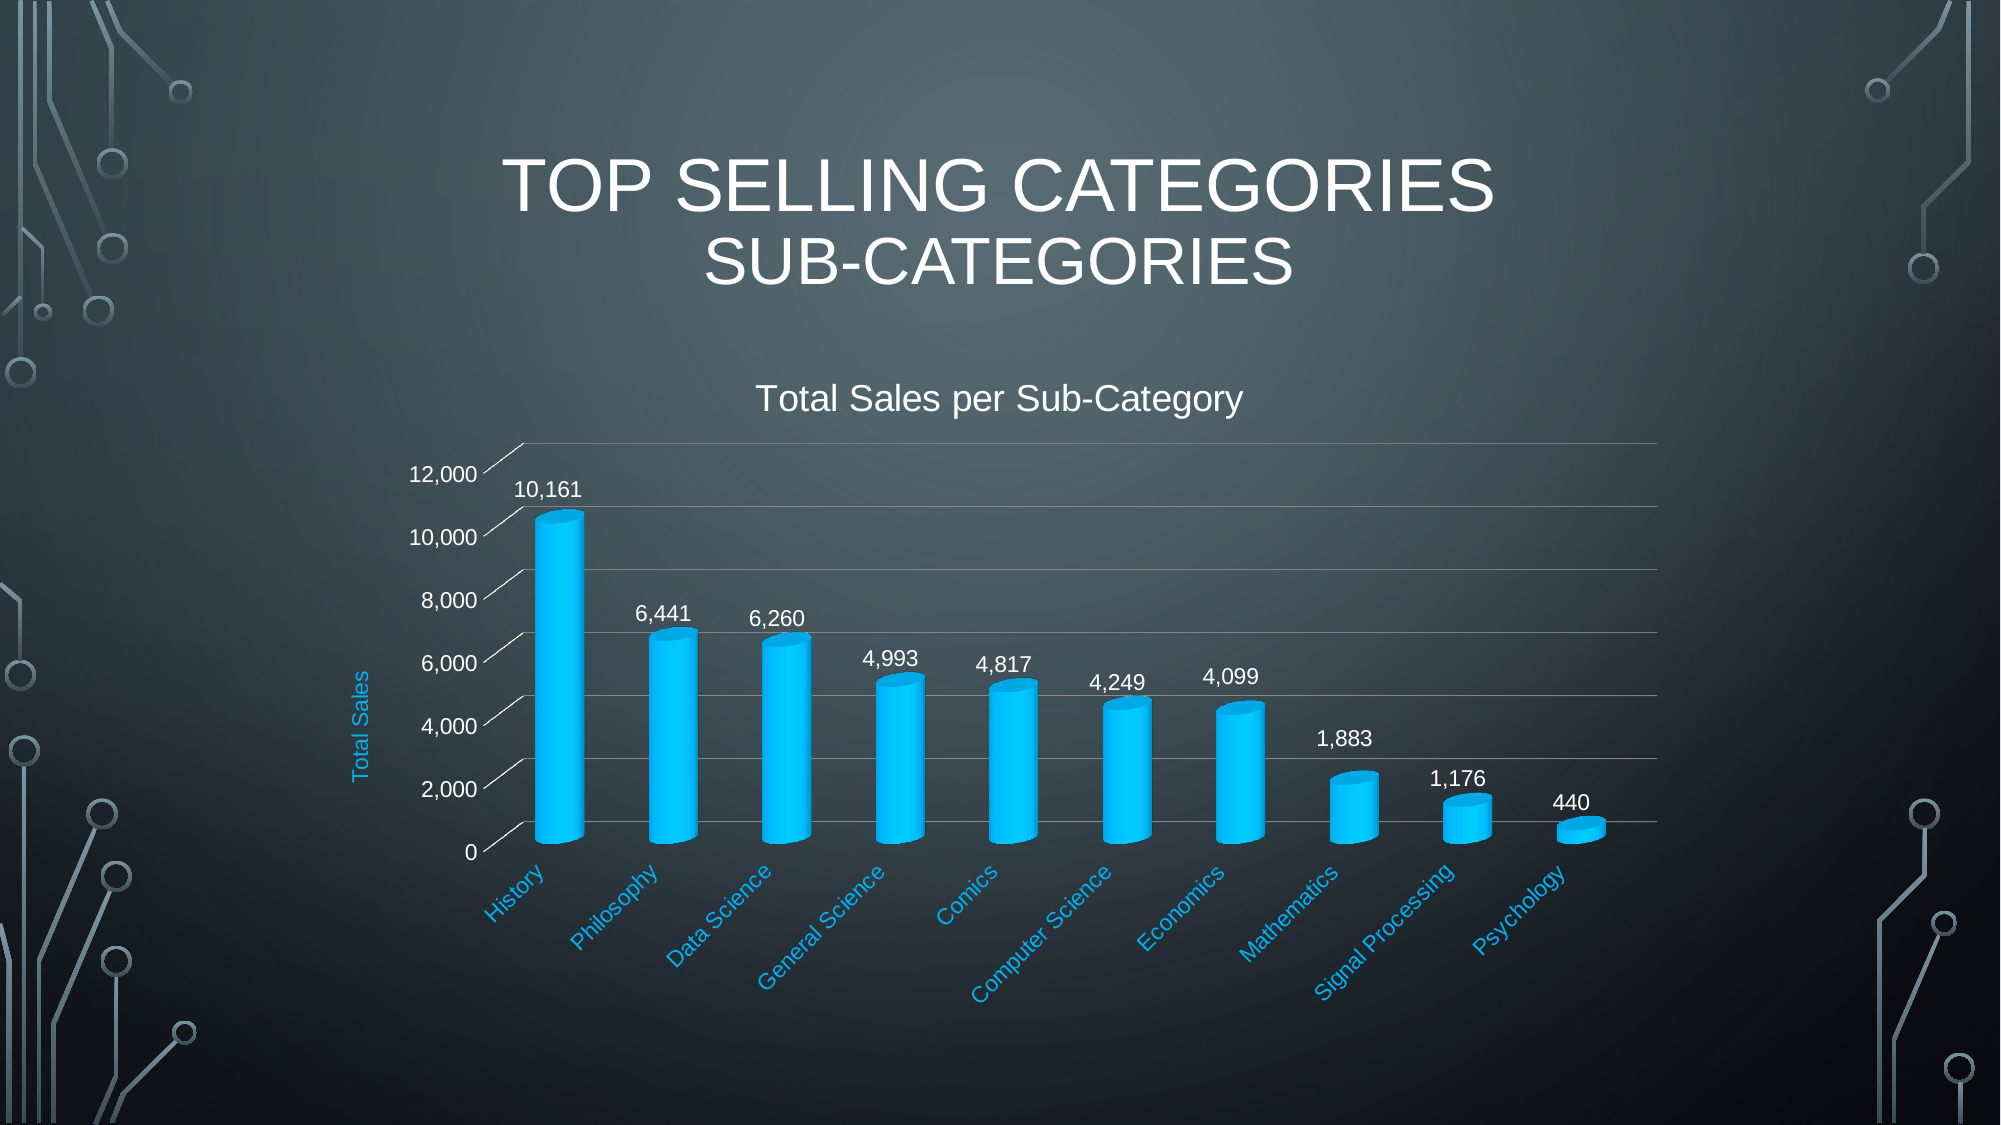

# Top Selling Categories Sub-Categories

[unsupported chart]